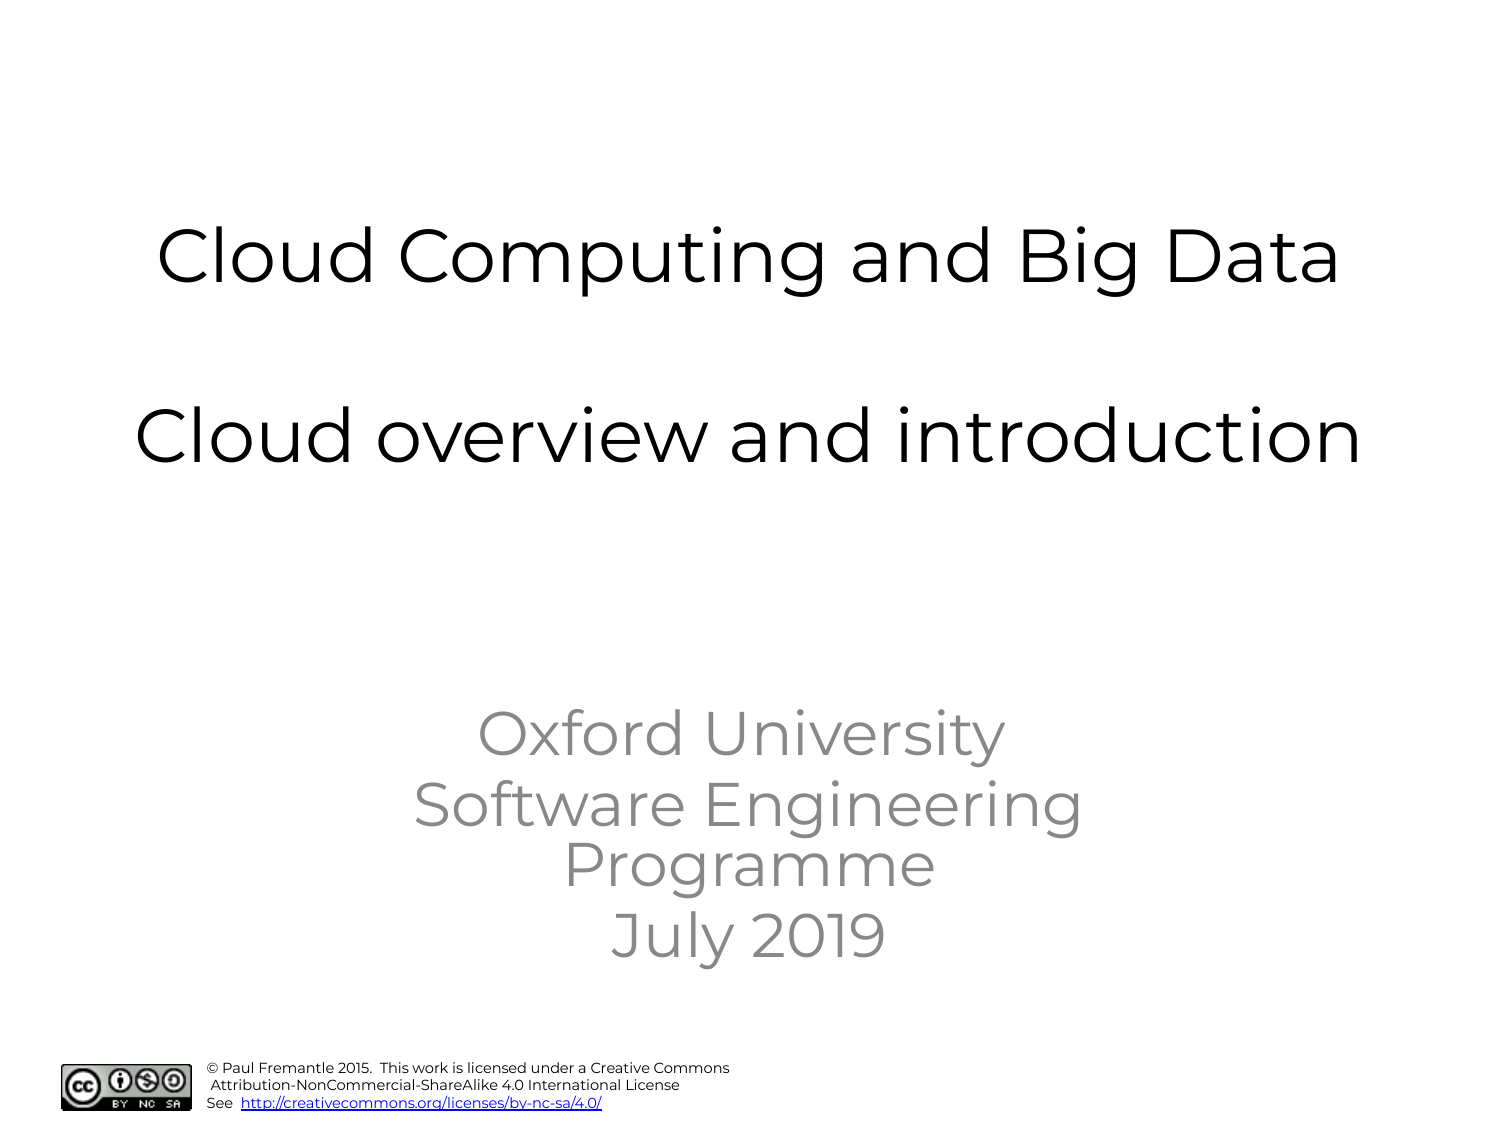

# Cloud Computing and Big Data Cloud overview and introduction
Oxford University
Software Engineering Programme
July 2019